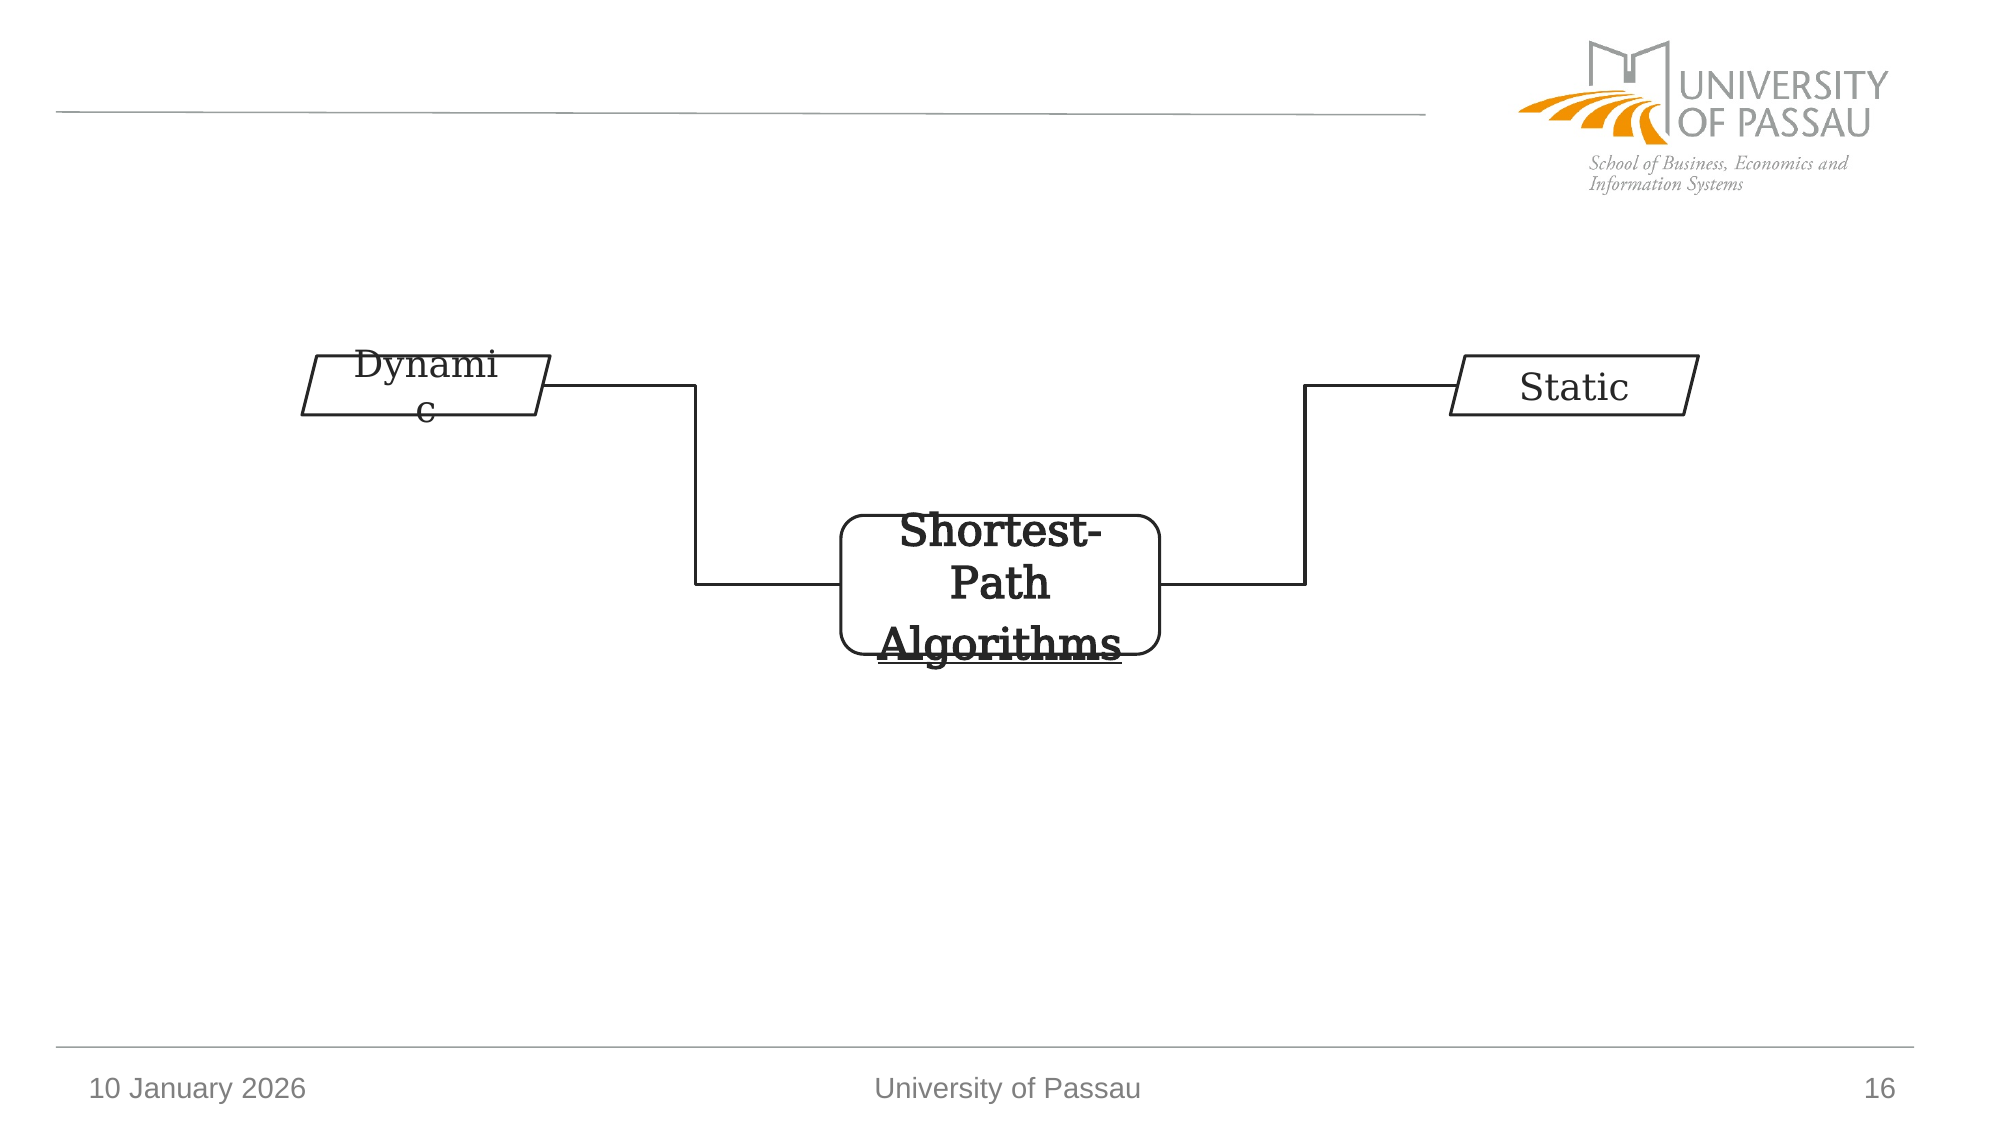

Dynamic
Static
Shortest-Path
Algorithms
10 January 2026
University of Passau
16